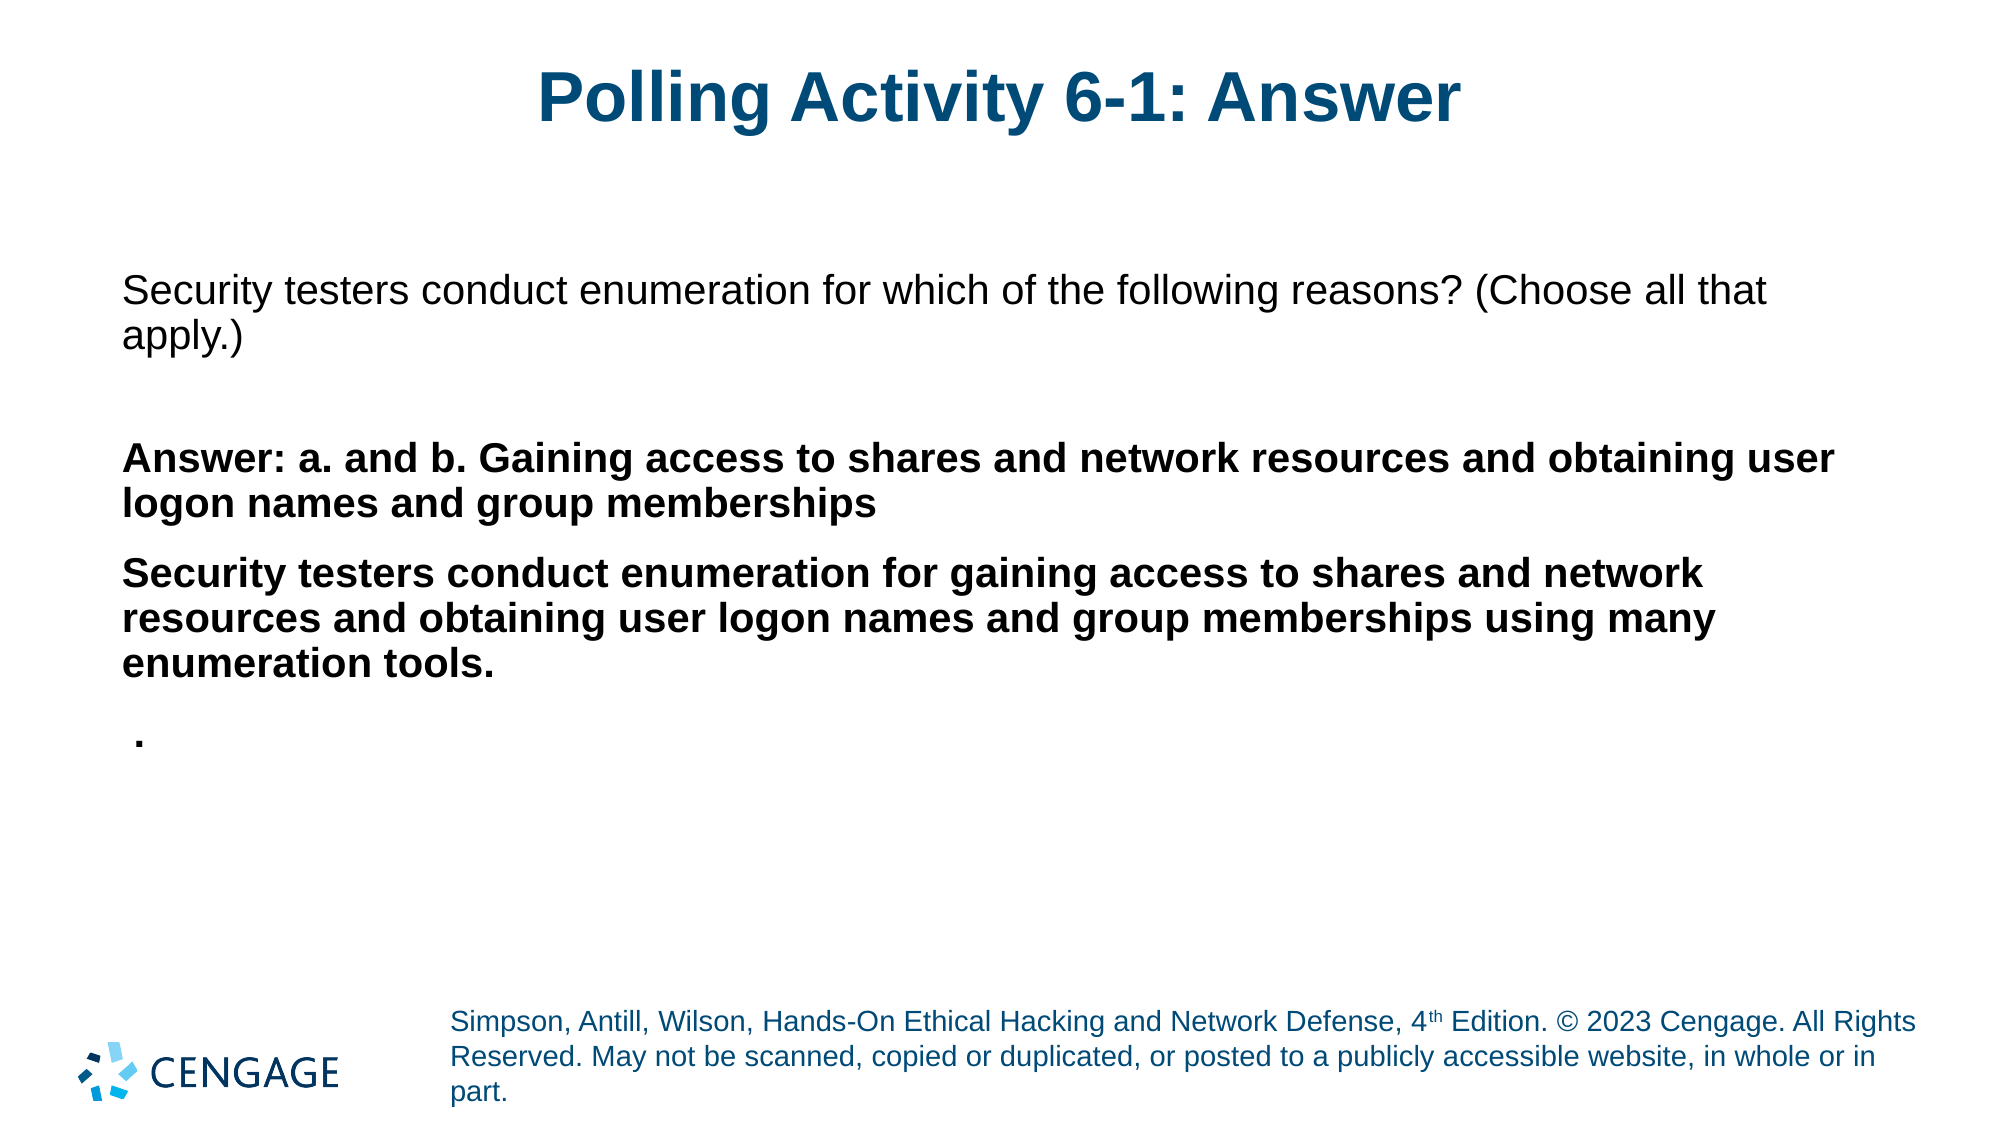

# Polling Activity 6-1: Answer
Security testers conduct enumeration for which of the following reasons? (Choose all that apply.)

Answer: a. and b. Gaining access to shares and network resources and obtaining user logon names and group memberships
Security testers conduct enumeration for gaining access to shares and network resources and obtaining user logon names and group memberships using many enumeration tools.
 .